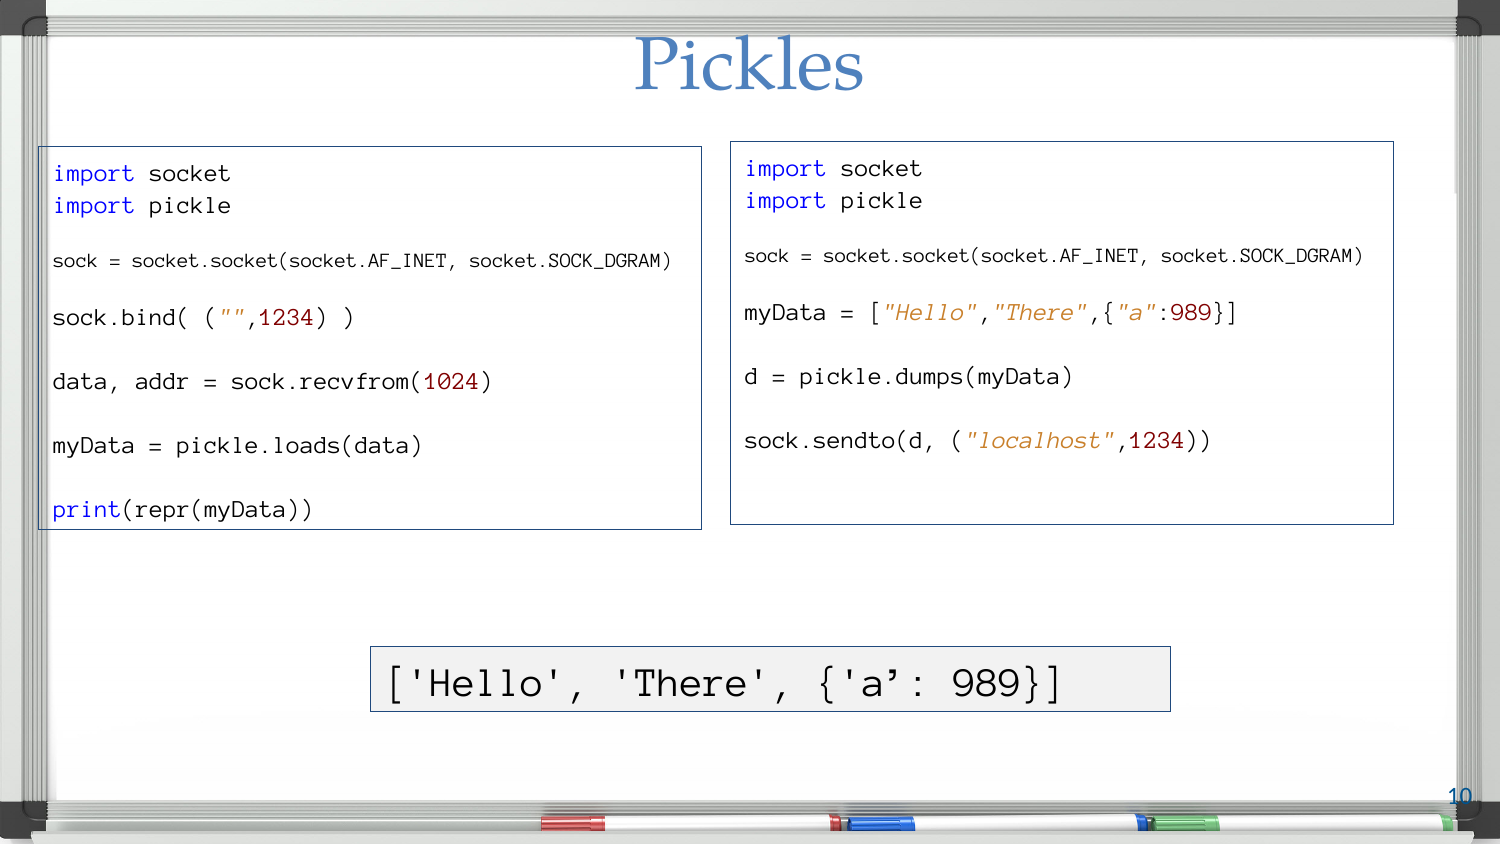

# Pickles
import socket
import pickle

sock = socket.socket(socket.AF_INET, socket.SOCK_DGRAM)

myData = ["Hello","There",{"a":989}]

d = pickle.dumps(myData)

sock.sendto(d, ("localhost",1234))

import socket
import pickle

sock = socket.socket(socket.AF_INET, socket.SOCK_DGRAM)

sock.bind( ("",1234) )

data, addr = sock.recvfrom(1024)

myData = pickle.loads(data)

print(repr(myData))
['Hello', 'There', {'a’: 989}]
10